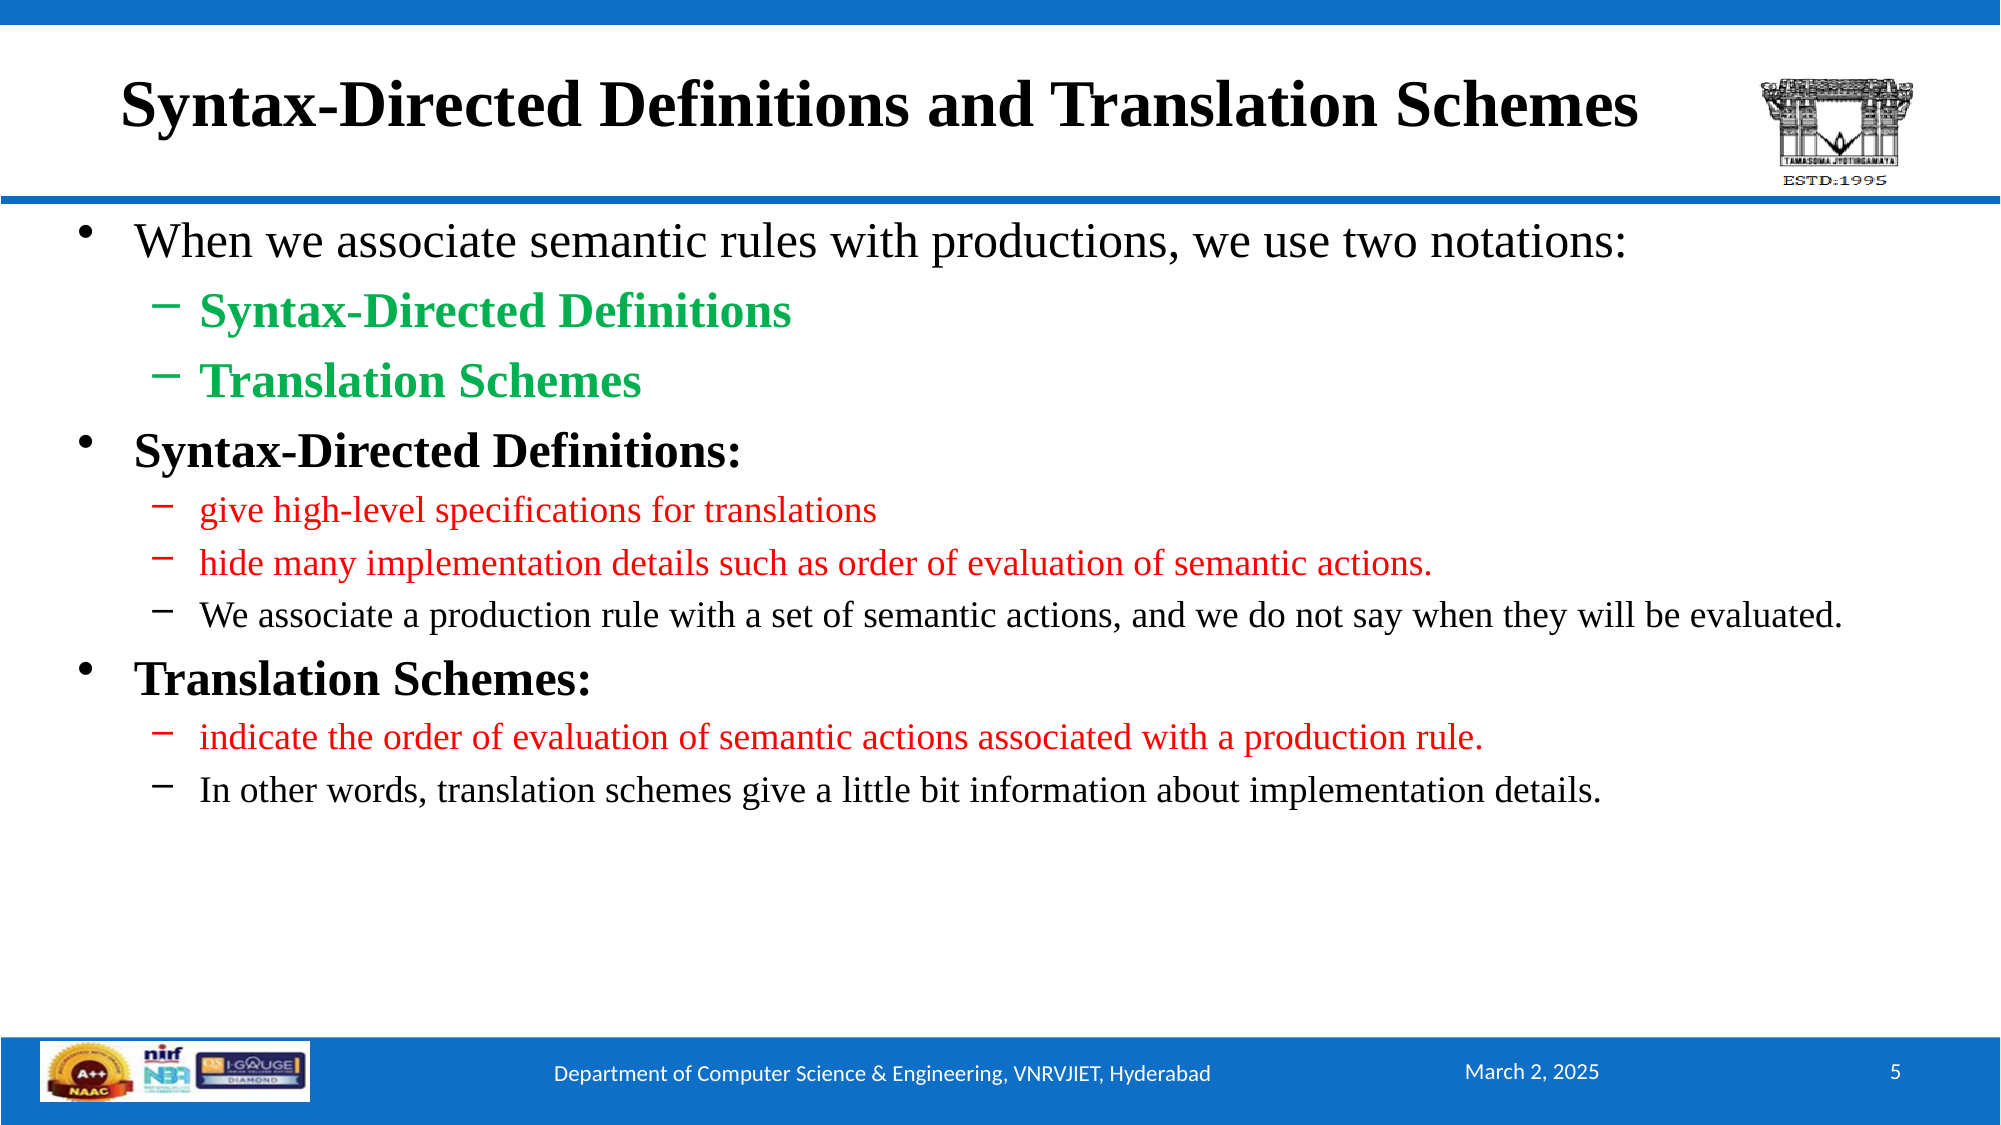

Syntax-Directed Definitions and Translation Schemes
When we associate semantic rules with productions, we use two notations:
Syntax-Directed Definitions
Translation Schemes
Syntax-Directed Definitions:
give high-level specifications for translations
hide many implementation details such as order of evaluation of semantic actions.
We associate a production rule with a set of semantic actions, and we do not say when they will be evaluated.
Translation Schemes:
indicate the order of evaluation of semantic actions associated with a production rule.
In other words, translation schemes give a little bit information about implementation details.
March 2, 2025
5
Department of Computer Science & Engineering, VNRVJIET, Hyderabad